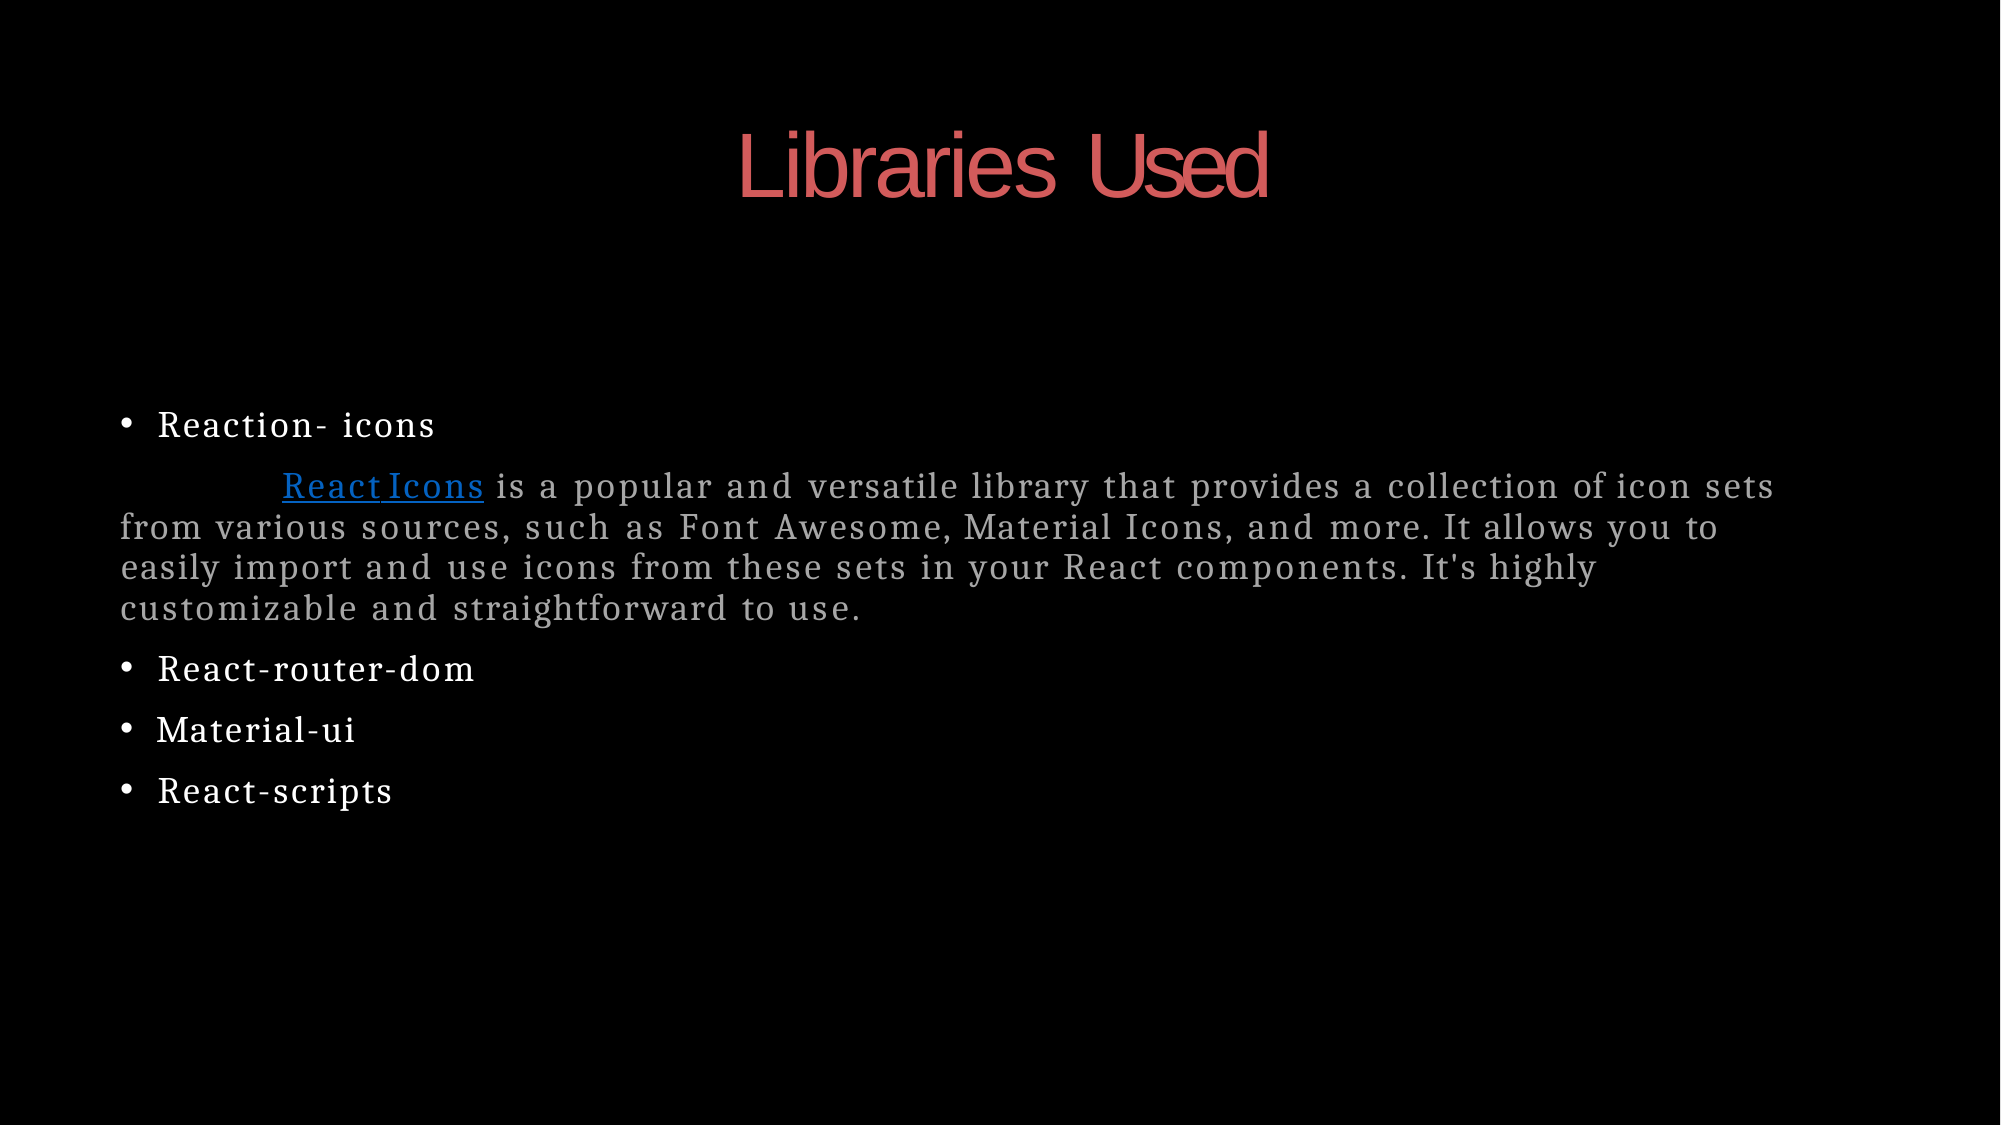

# Libraries Used
Reaction- icons
React Icons is a popular and versatile library that provides a collection of icon sets from various sources, such as Font Awesome, Material Icons, and more. It allows you to easily import and use icons from these sets in your React components. It's highly customizable and straightforward to use.
React-router-dom
Material-ui
React-scripts